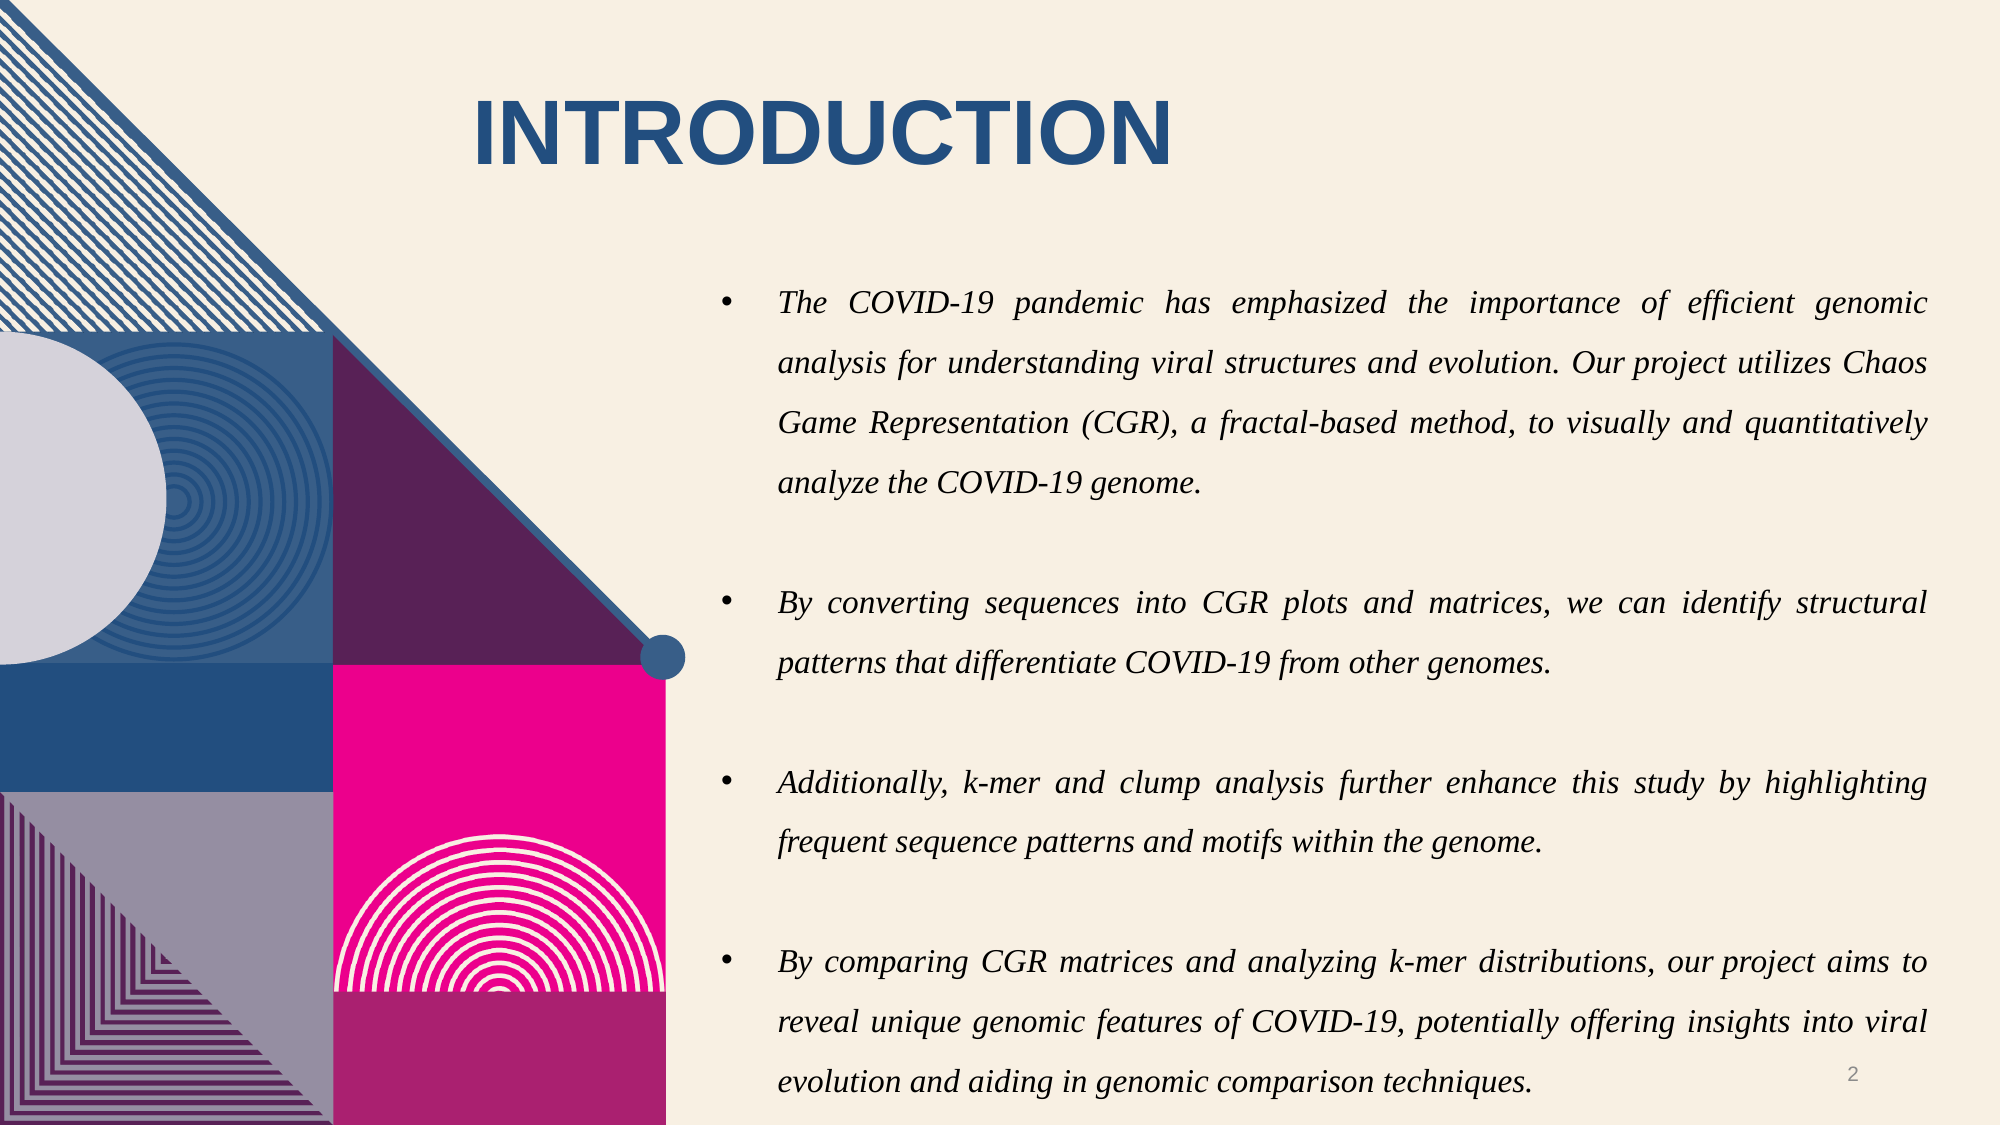

# INTRODUCTION
The COVID-19 pandemic has emphasized the importance of efficient genomic analysis for understanding viral structures and evolution. Our project utilizes Chaos Game Representation (CGR), a fractal-based method, to visually and quantitatively analyze the COVID-19 genome.

By converting sequences into CGR plots and matrices, we can identify structural patterns that differentiate COVID-19 from other genomes.

Additionally, k-mer and clump analysis further enhance this study by highlighting frequent sequence patterns and motifs within the genome.

By comparing CGR matrices and analyzing k-mer distributions, our project aims to reveal unique genomic features of COVID-19, potentially offering insights into viral evolution and aiding in genomic comparison techniques.

2